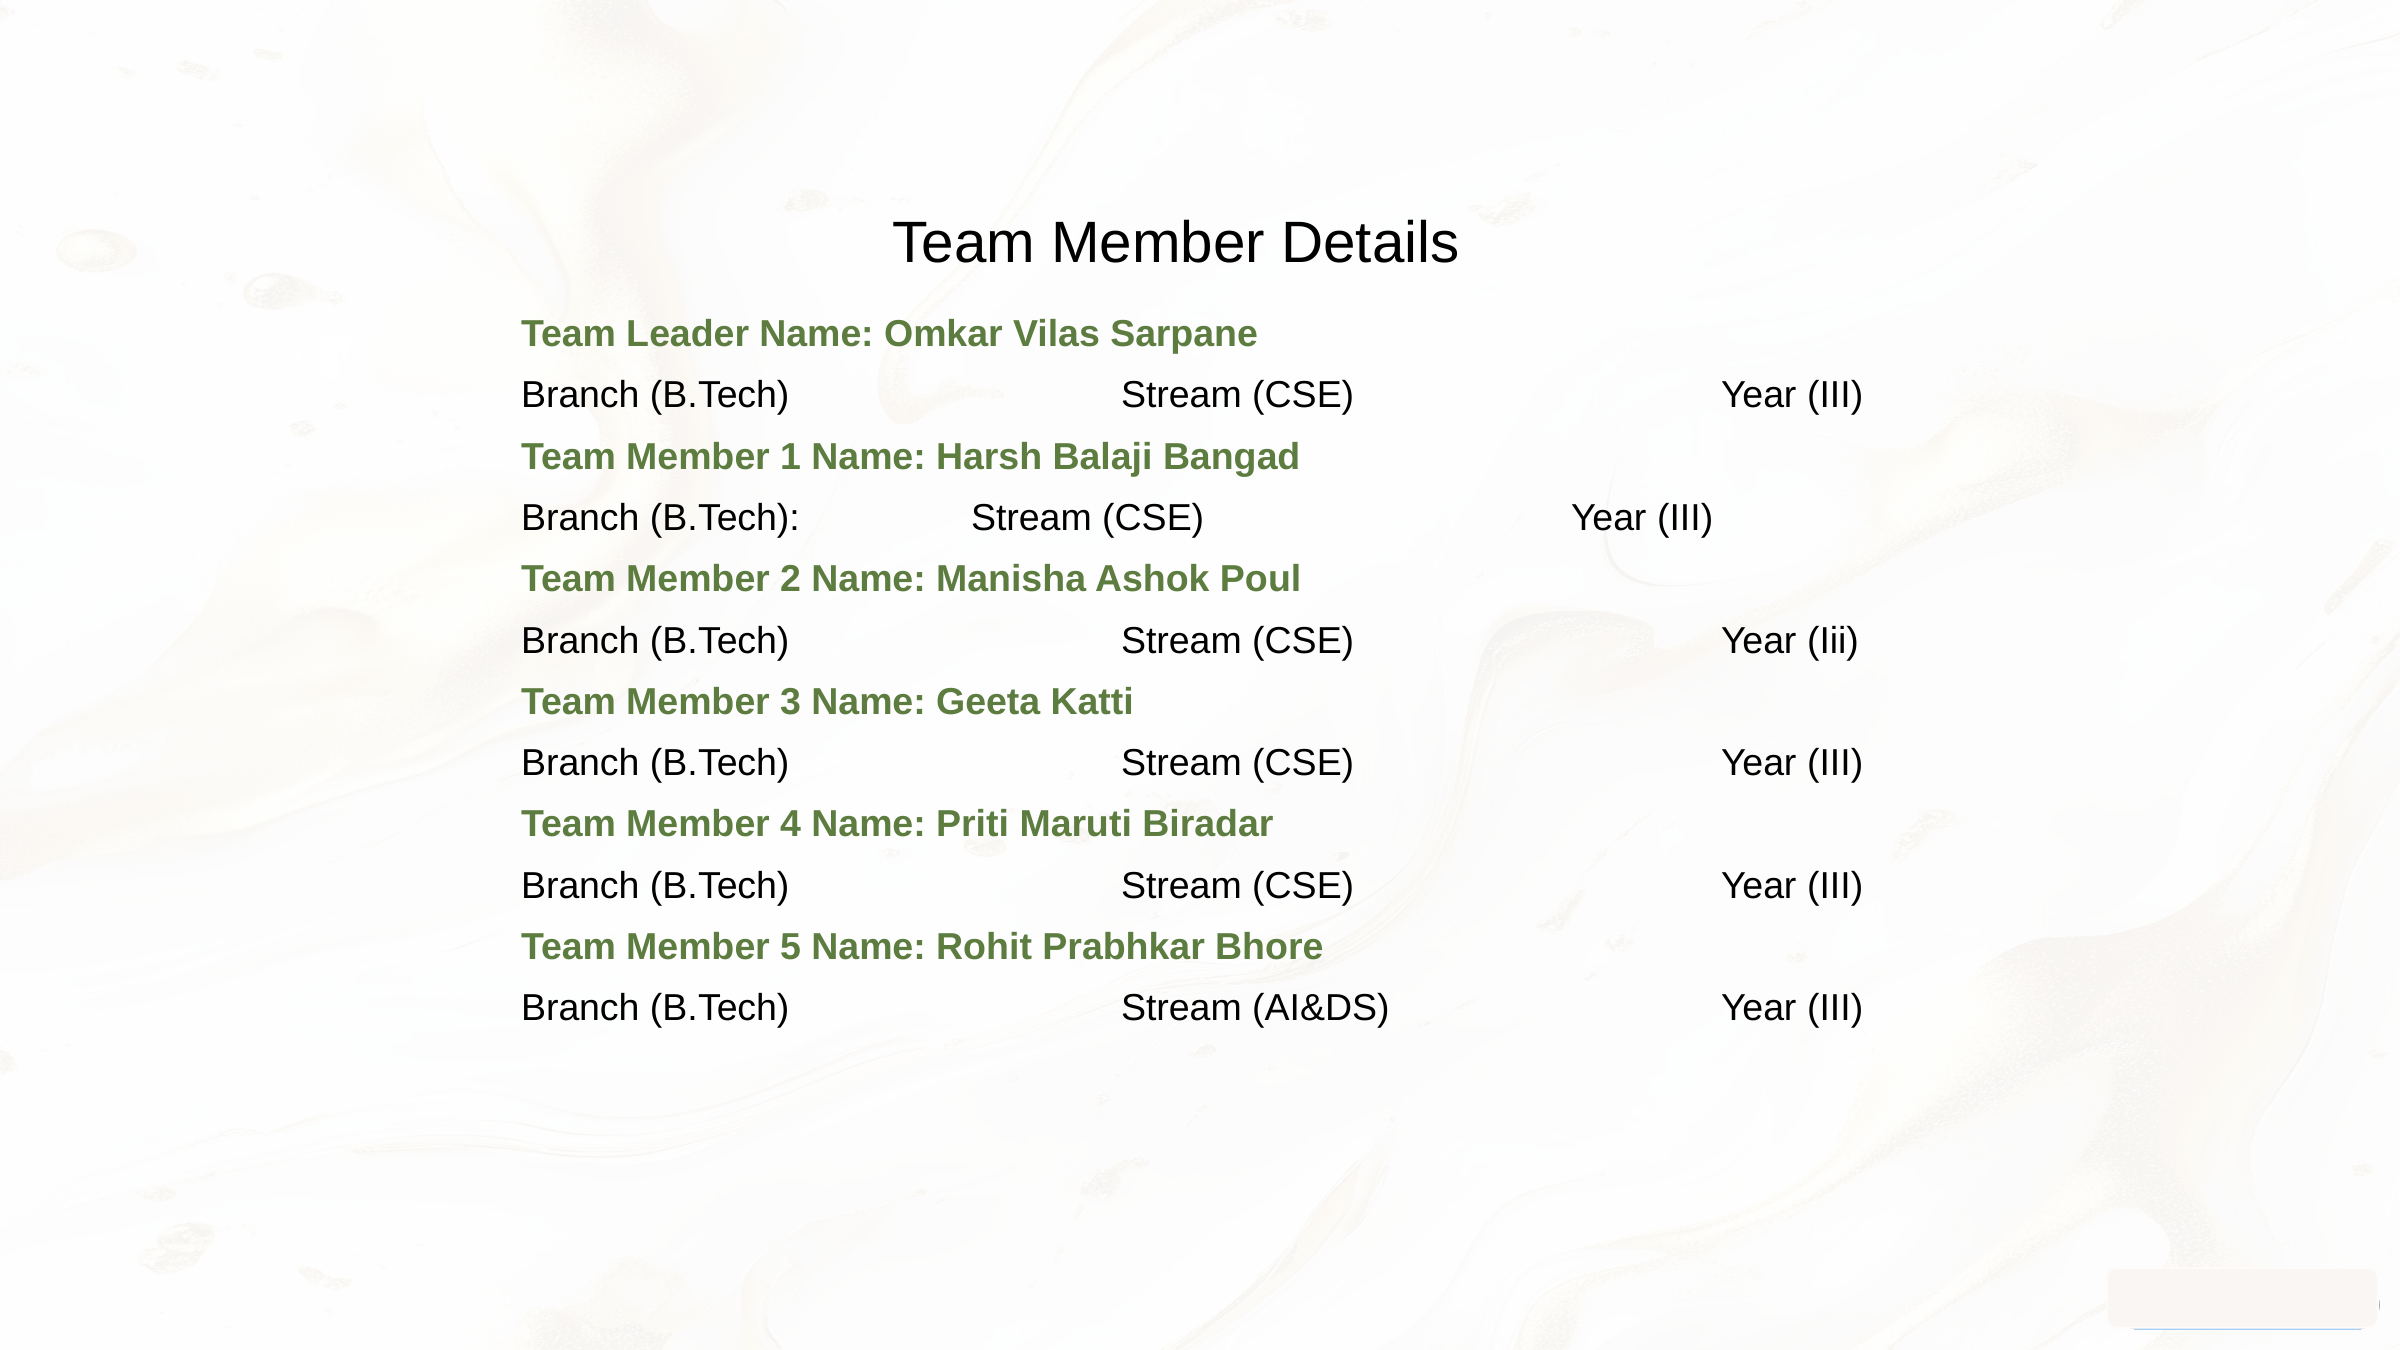

Team Member Details
Team Leader Name: Omkar Vilas Sarpane
Branch (B.Tech)			Stream (CSE)			Year (III)
Team Member 1 Name: Harsh Balaji Bangad
Branch (B.Tech):		Stream (CSE)			Year (III)
Team Member 2 Name: Manisha Ashok Poul
Branch (B.Tech)			Stream (CSE)			Year (Iii)
Team Member 3 Name: Geeta Katti
Branch (B.Tech)			Stream (CSE)			Year (III)
Team Member 4 Name: Priti Maruti Biradar
Branch (B.Tech)			Stream (CSE)			Year (III)
Team Member 5 Name: Rohit Prabhkar Bhore
Branch (B.Tech)			Stream (AI&DS)			Year (III)